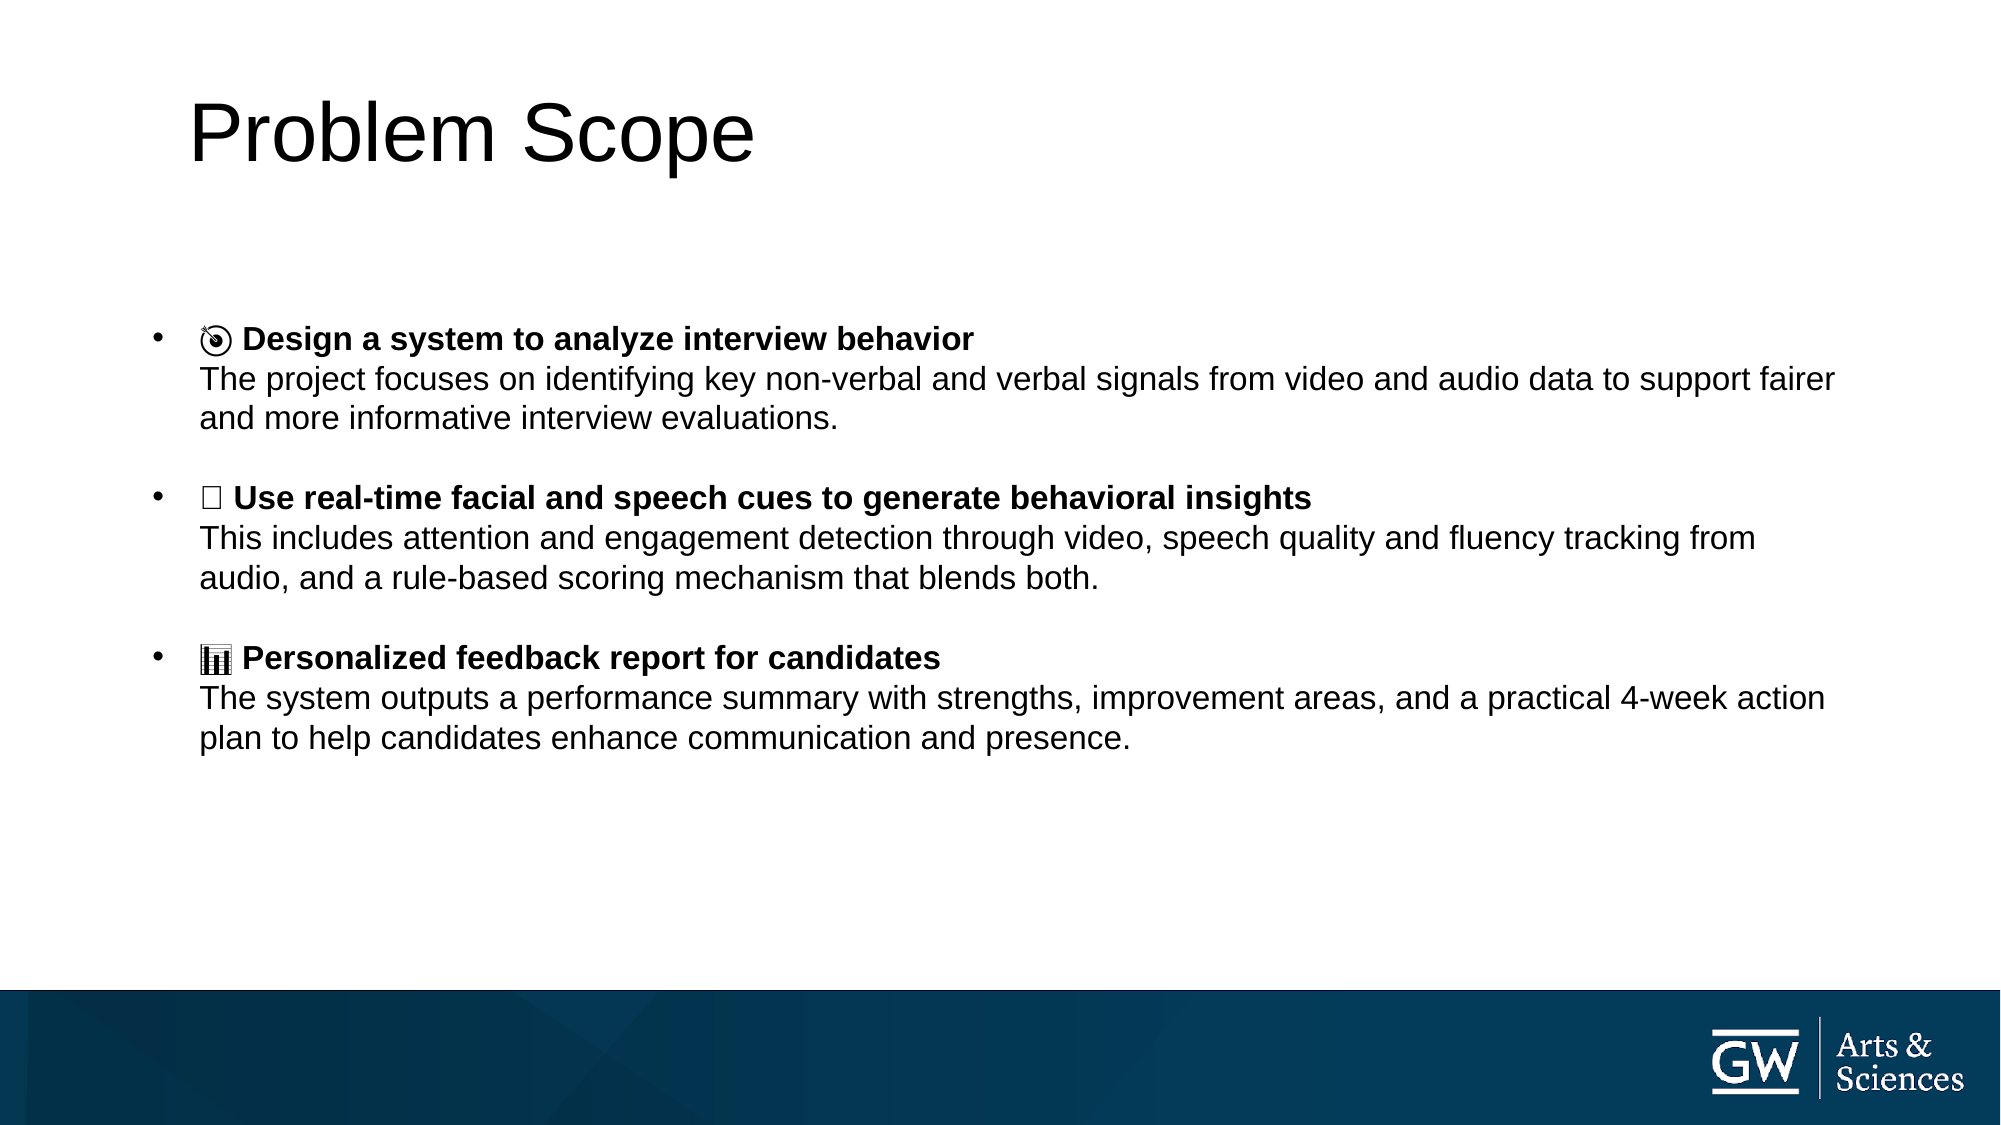

Problem Scope
🎯 Design a system to analyze interview behavior
The project focuses on identifying key non-verbal and verbal signals from video and audio data to support fairer and more informative interview evaluations.

🧰 Use real-time facial and speech cues to generate behavioral insights
This includes attention and engagement detection through video, speech quality and fluency tracking from audio, and a rule-based scoring mechanism that blends both.

📊 Personalized feedback report for candidates
The system outputs a performance summary with strengths, improvement areas, and a practical 4-week action plan to help candidates enhance communication and presence.